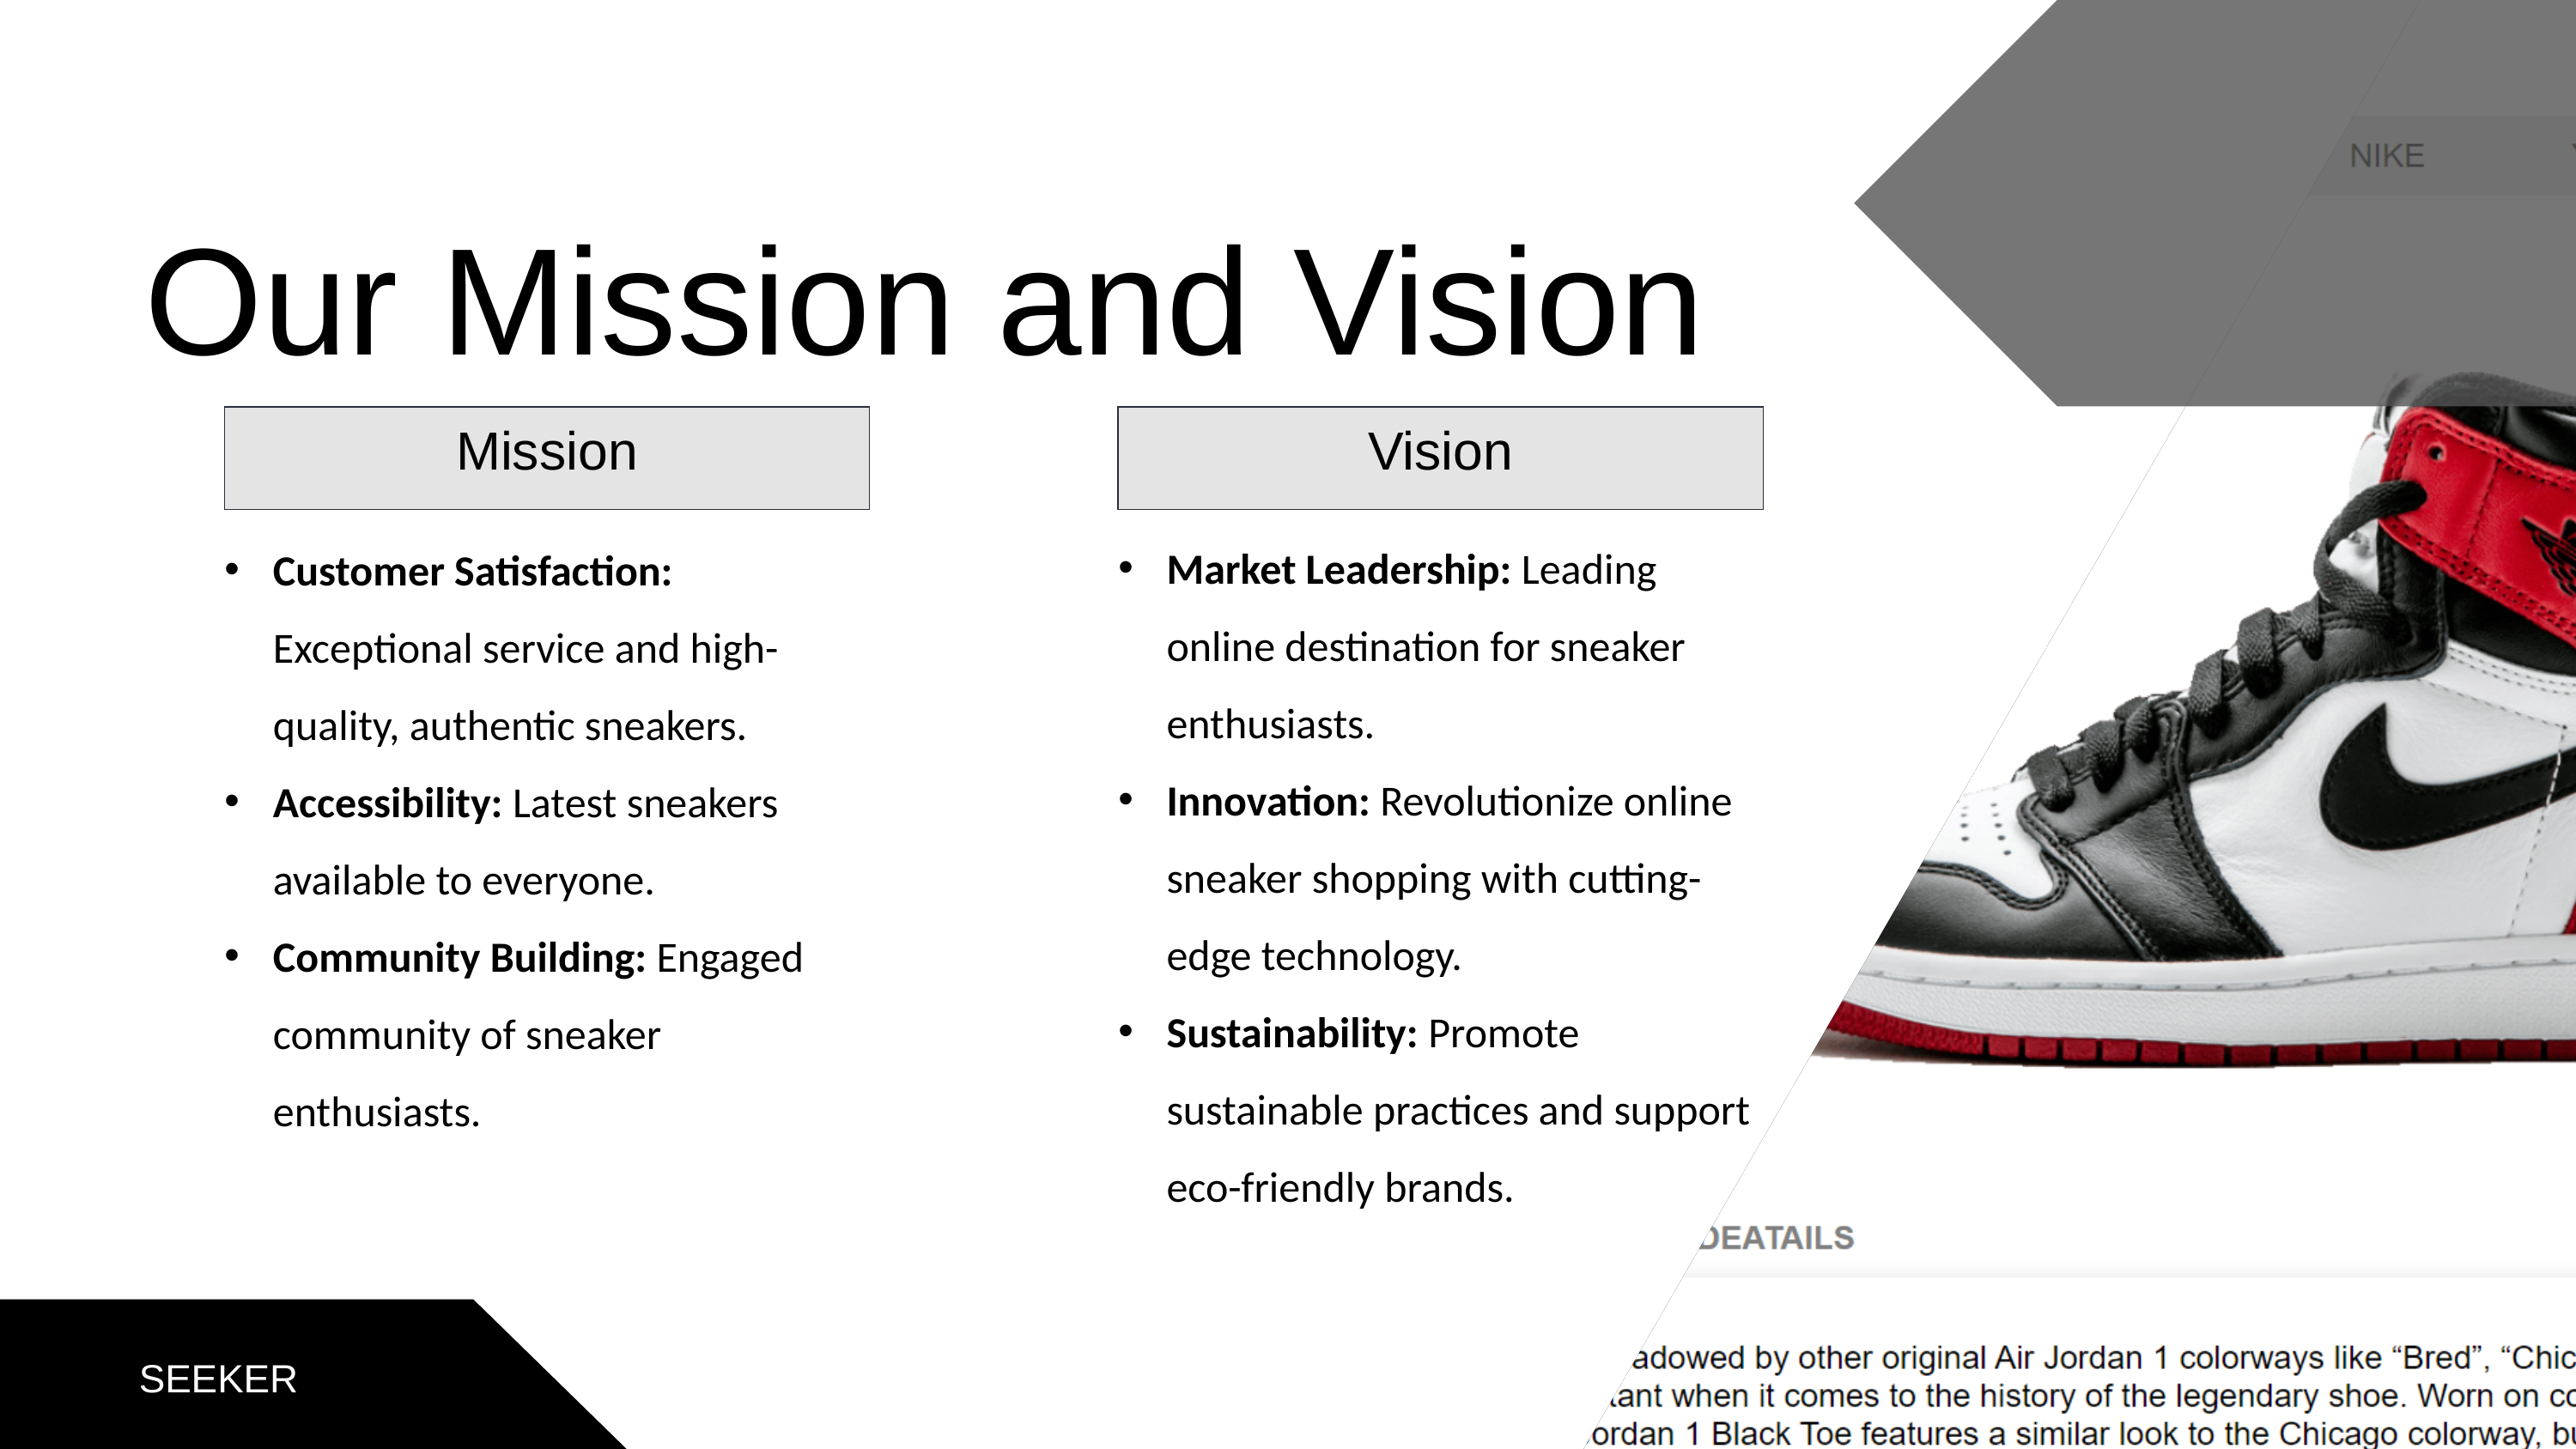

Our Mission and Vision

Mission

Vision
Market Leadership: Leading online destination for sneaker enthusiasts.
Innovation: Revolutionize online sneaker shopping with cutting-edge technology.
Sustainability: Promote sustainable practices and support eco-friendly brands.
Customer Satisfaction: Exceptional service and high-quality, authentic sneakers.
Accessibility: Latest sneakers available to everyone.
Community Building: Engaged community of sneaker enthusiasts.

SEEKER